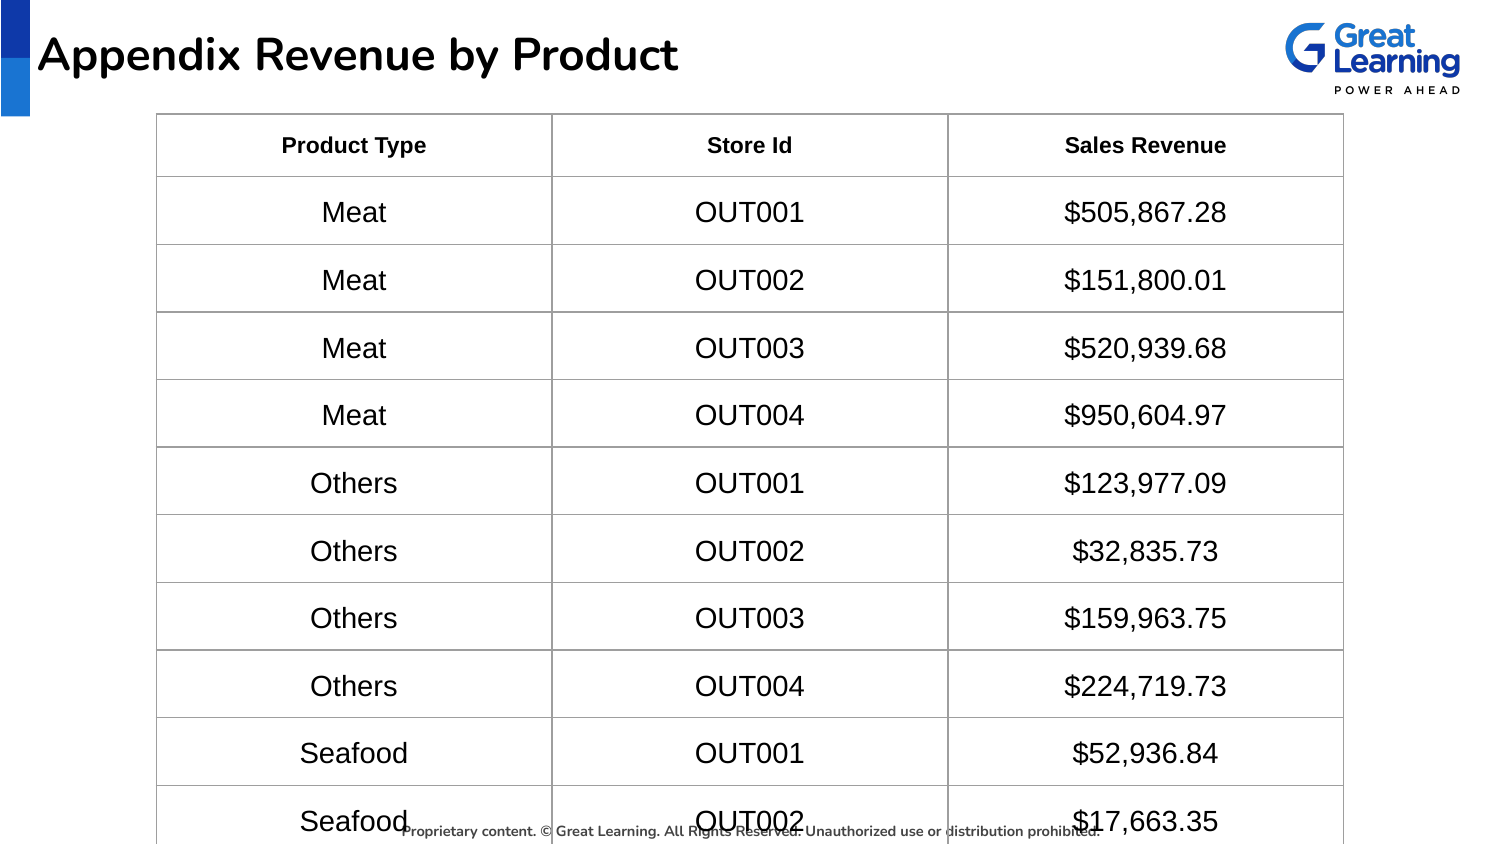

# Appendix Revenue by Product
| Product Type | Store Id | Sales Revenue |
| --- | --- | --- |
| Meat | OUT001 | $505,867.28 |
| Meat | OUT002 | $151,800.01 |
| Meat | OUT003 | $520,939.68 |
| Meat | OUT004 | $950,604.97 |
| Others | OUT001 | $123,977.09 |
| Others | OUT002 | $32,835.73 |
| Others | OUT003 | $159,963.75 |
| Others | OUT004 | $224,719.73 |
| Seafood | OUT001 | $52,936.84 |
| Seafood | OUT002 | $17,663.35 |